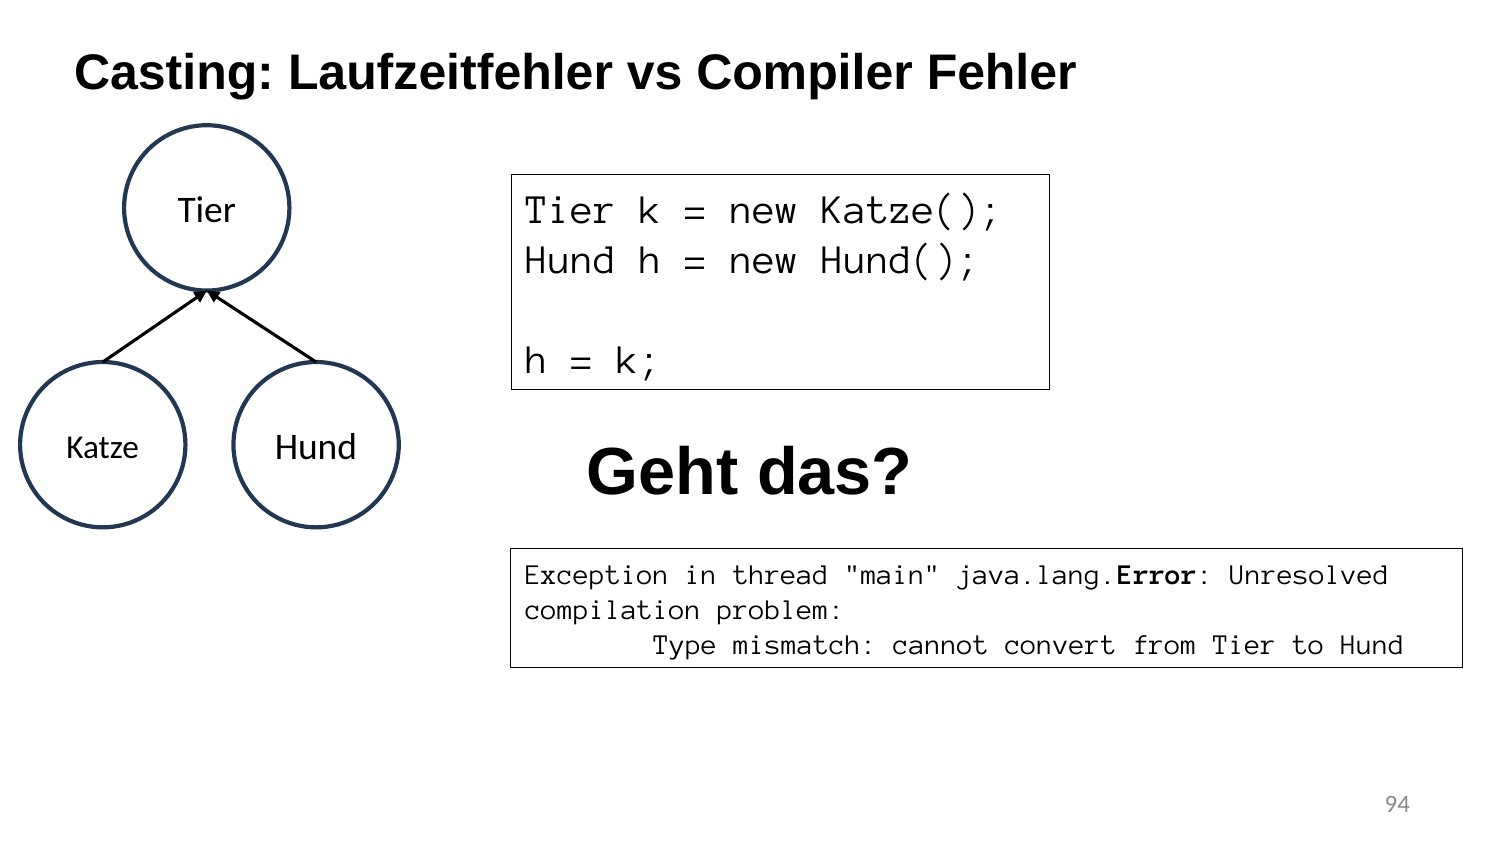

Casting: Laufzeitfehler vs Compiler Fehler
Tier
Tier k = new Katze();
Hund h = new Hund();

h = k;
Katze
Hund
Geht das?
Exception in thread "main" java.lang.Error: Unresolved compilation problem:
        Type mismatch: cannot convert from Tier to Hund
94